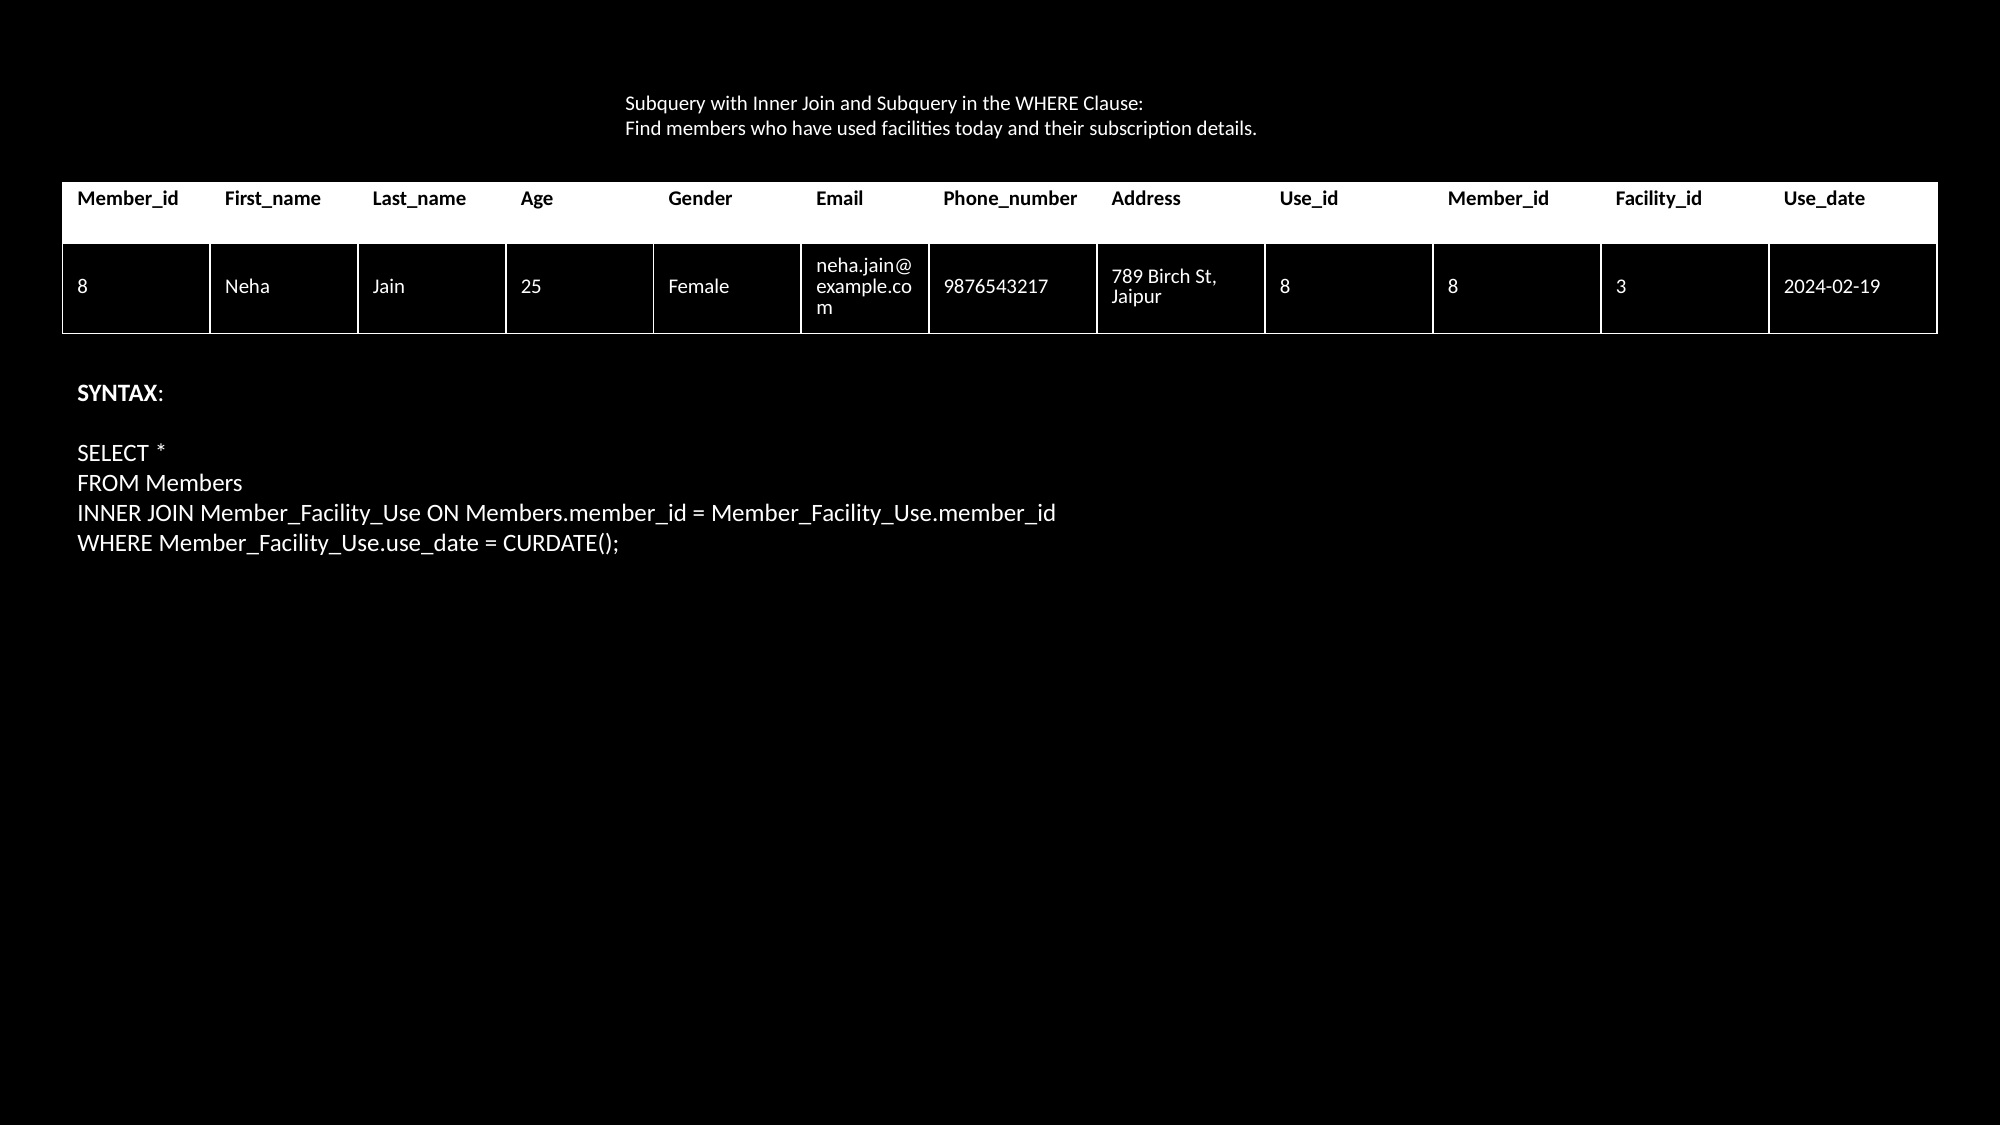

Subquery with Inner Join and Subquery in the WHERE Clause:
Find members who have used facilities today and their subscription details.
| Member\_id | First\_name | Last\_name | Age | Gender | Email | Phone\_number | Address | Use\_id | Member\_id | Facility\_id | Use\_date |
| --- | --- | --- | --- | --- | --- | --- | --- | --- | --- | --- | --- |
| 8 | Neha | Jain | 25 | Female | neha.jain@example.com | 9876543217 | 789 Birch St, Jaipur | 8 | 8 | 3 | 2024-02-19 |
SYNTAX:

SELECT *
FROM Members
INNER JOIN Member_Facility_Use ON Members.member_id = Member_Facility_Use.member_id
WHERE Member_Facility_Use.use_date = CURDATE();